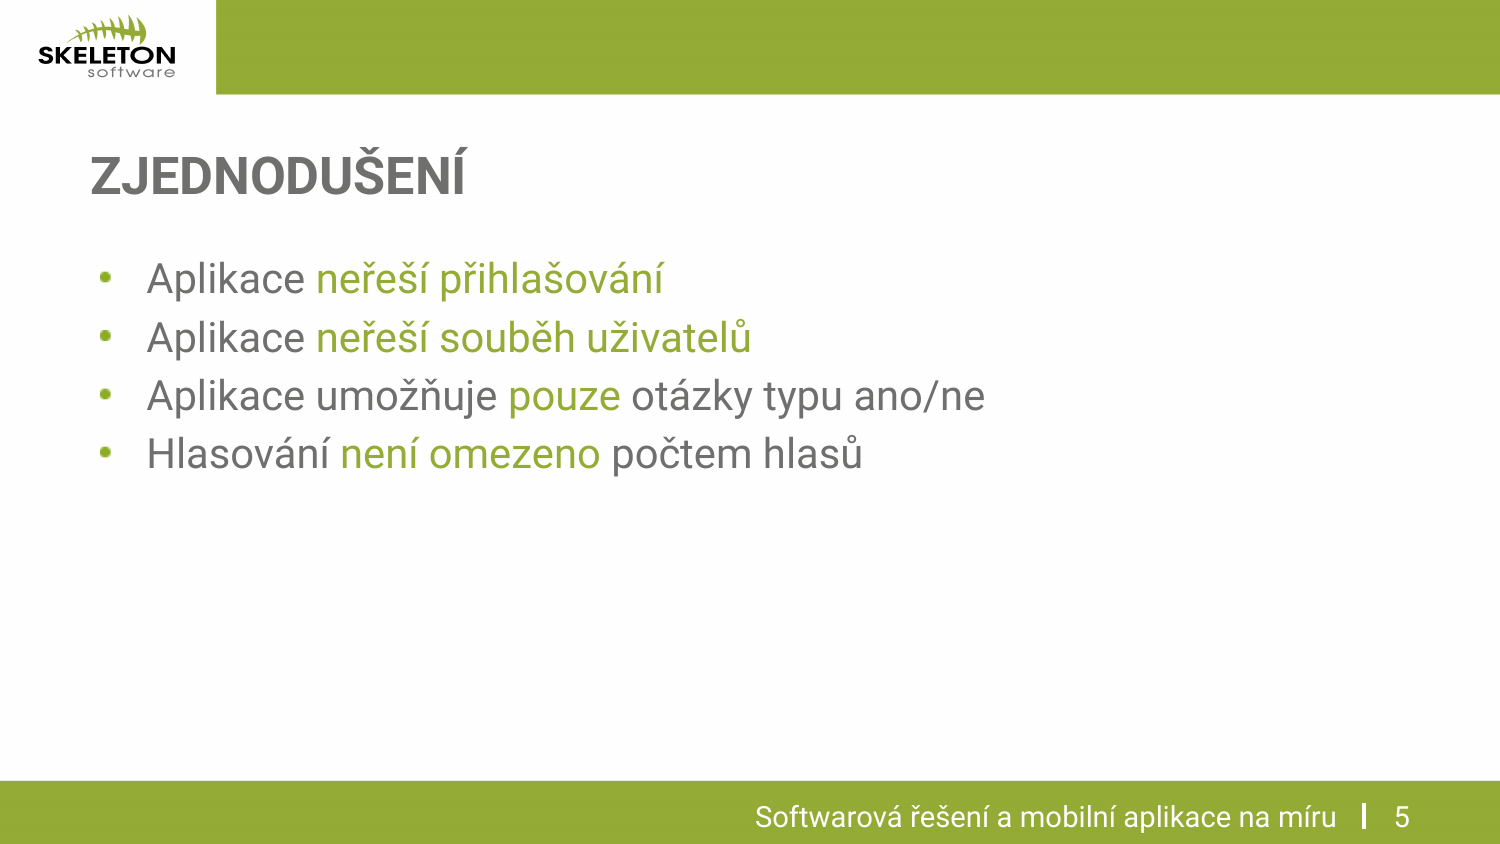

# Zjednodušení
Aplikace neřeší přihlašování
Aplikace neřeší souběh uživatelů
Aplikace umožňuje pouze otázky typu ano/ne
Hlasování není omezeno počtem hlasů

Softwarová řešení a mobilní aplikace na míru
5